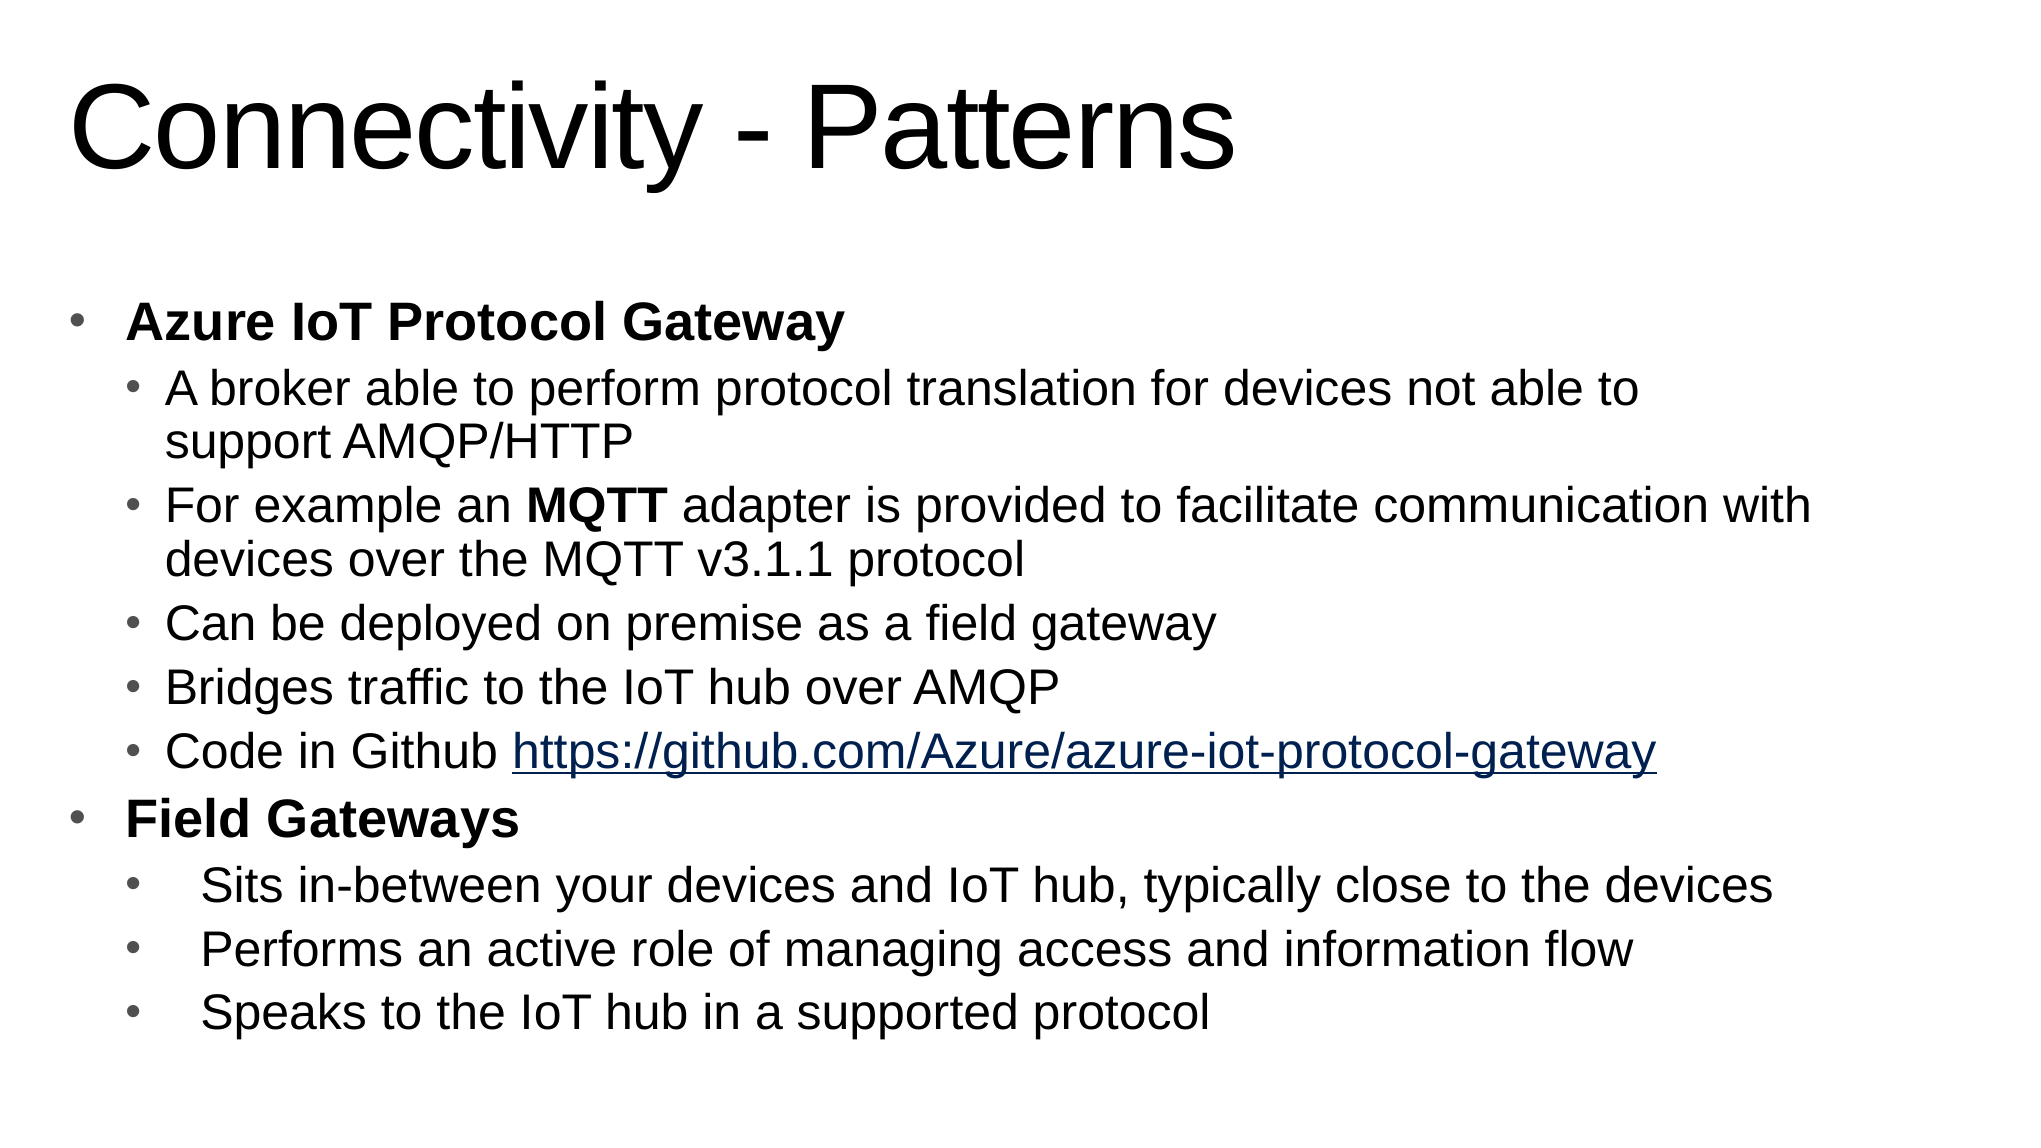

# Connectivity - Patterns
Azure IoT Protocol Gateway
A broker able to perform protocol translation for devices not able to support AMQP/HTTP
For example an MQTT adapter is provided to facilitate communication with devices over the MQTT v3.1.1 protocol
Can be deployed on premise as a field gateway
Bridges traffic to the IoT hub over AMQP
Code in Github https://github.com/Azure/azure-iot-protocol-gateway
Field Gateways
Sits in-between your devices and IoT hub, typically close to the devices
Performs an active role of managing access and information flow
Speaks to the IoT hub in a supported protocol